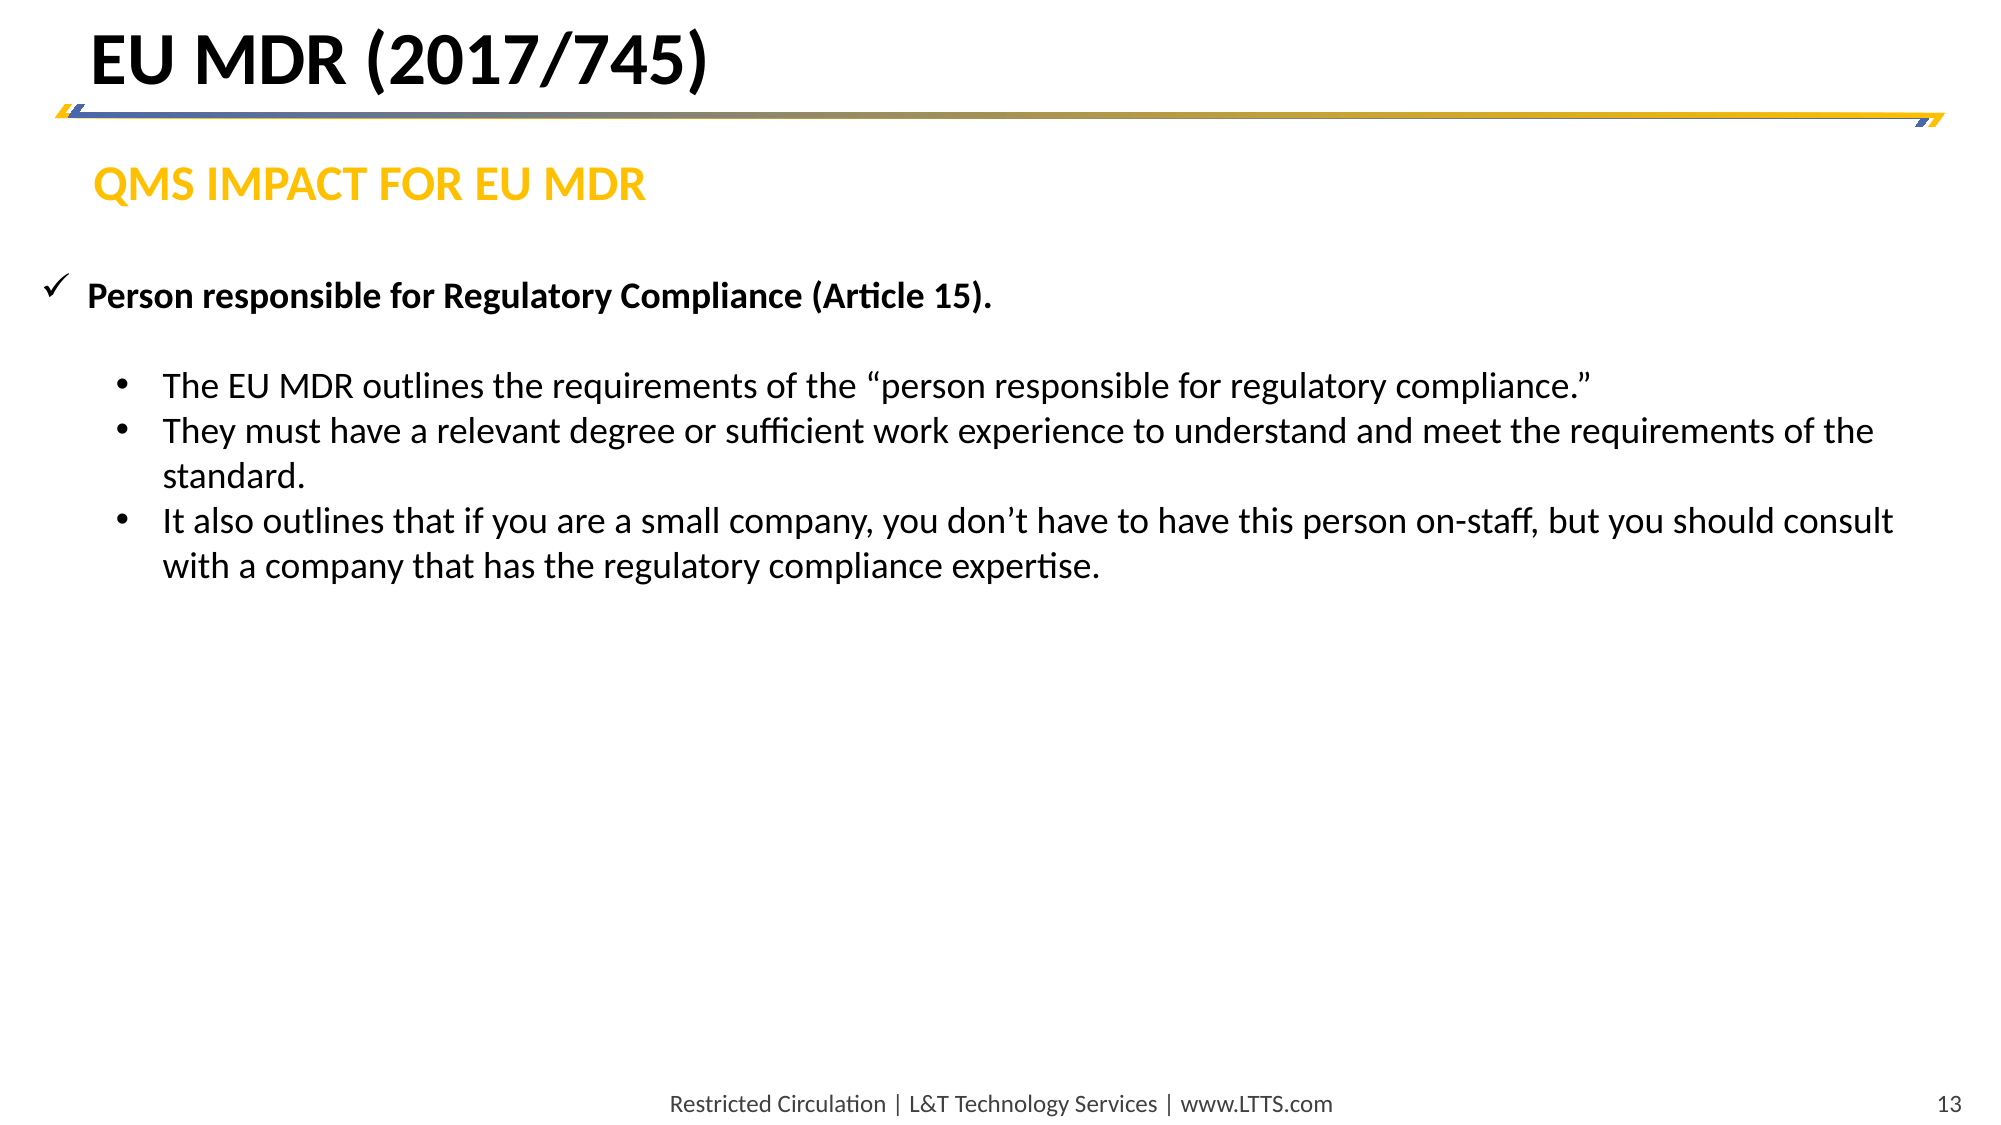

EU MDR (2017/745)
QMS IMPACT FOR EU MDR

Person responsible for Regulatory Compliance (Article 15).

The EU MDR outlines the requirements of the “person responsible for regulatory compliance.”
They must have a relevant degree or sufficient work experience to understand and meet the requirements of the standard.
It also outlines that if you are a small company, you don’t have to have this person on-staff, but you should consult with a company that has the regulatory compliance expertise.